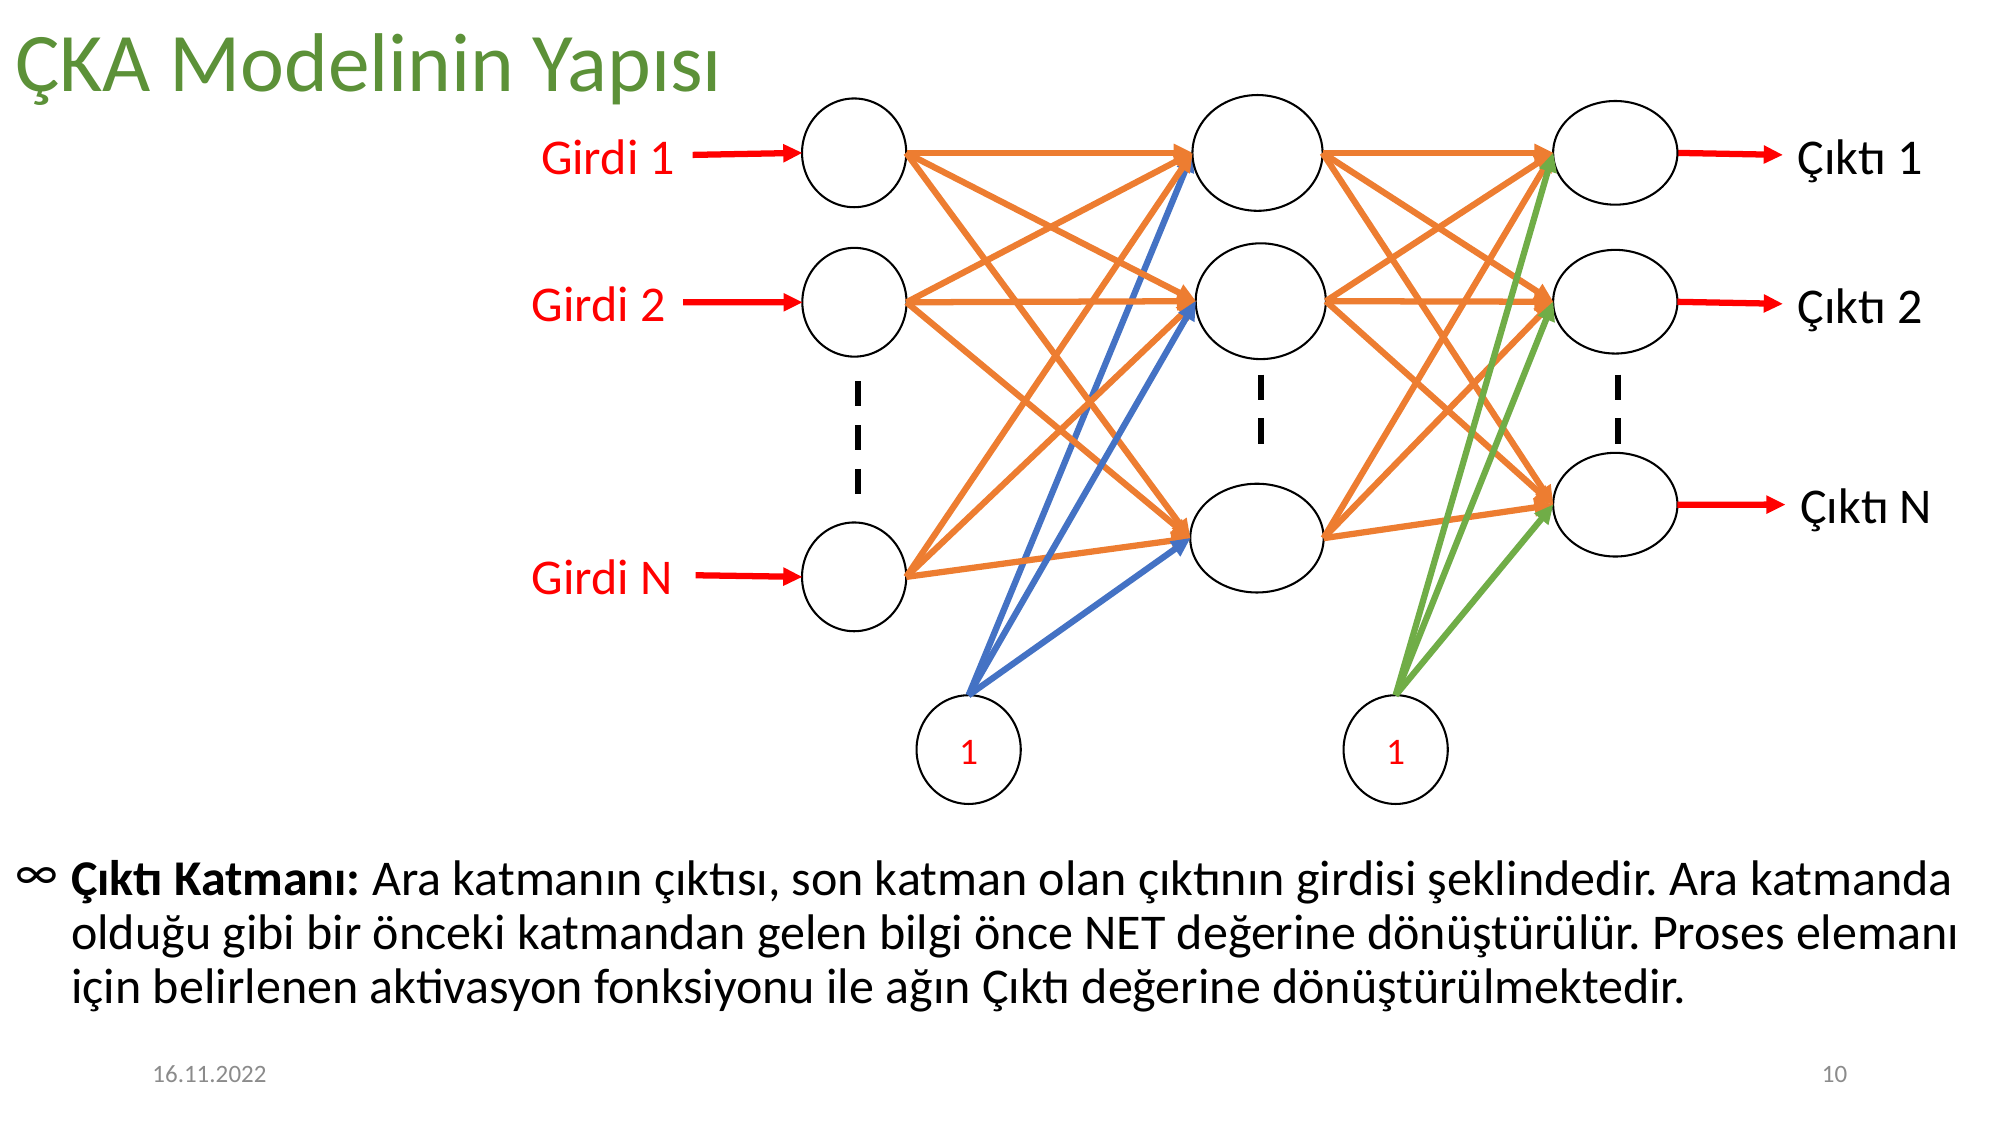

# ÇKA Modelinin Yapısı

Girdi 1
Çıktı 1

Girdi 2
Çıktı 2

Çıktı N

Girdi N
1
1
Çıktı Katmanı: Ara katmanın çıktısı, son katman olan çıktının girdisi şeklindedir. Ara katmanda olduğu gibi bir önceki katmandan gelen bilgi önce NET değerine dönüştürülür. Proses elemanı için belirlenen aktivasyon fonksiyonu ile ağın Çıktı değerine dönüştürülmektedir.
16.11.2022
10